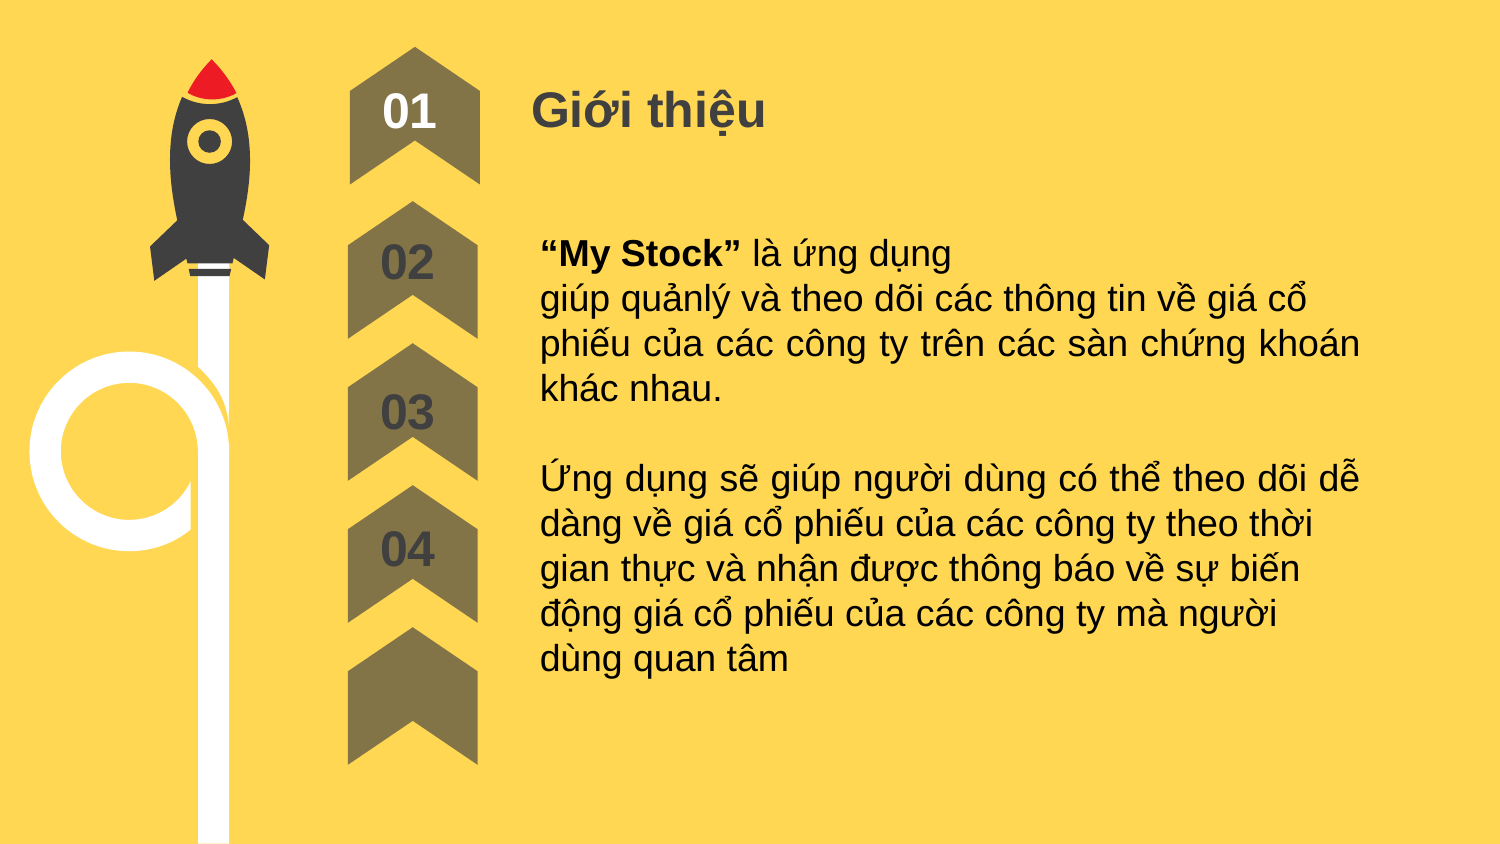

Giới thiệu
01

02
“My Stock” là ứng dụng
giúp quảnlý và theo dõi các thông tin về giá cổ
phiếu của các công ty trên các sàn chứng khoán khác nhau.

Ứng dụng sẽ giúp người dùng có thể theo dõi dễ dàng về giá cổ phiếu của các công ty theo thời
gian thực và nhận được thông báo về sự biến
động giá cổ phiếu của các công ty mà người
dùng quan tâm

03

04